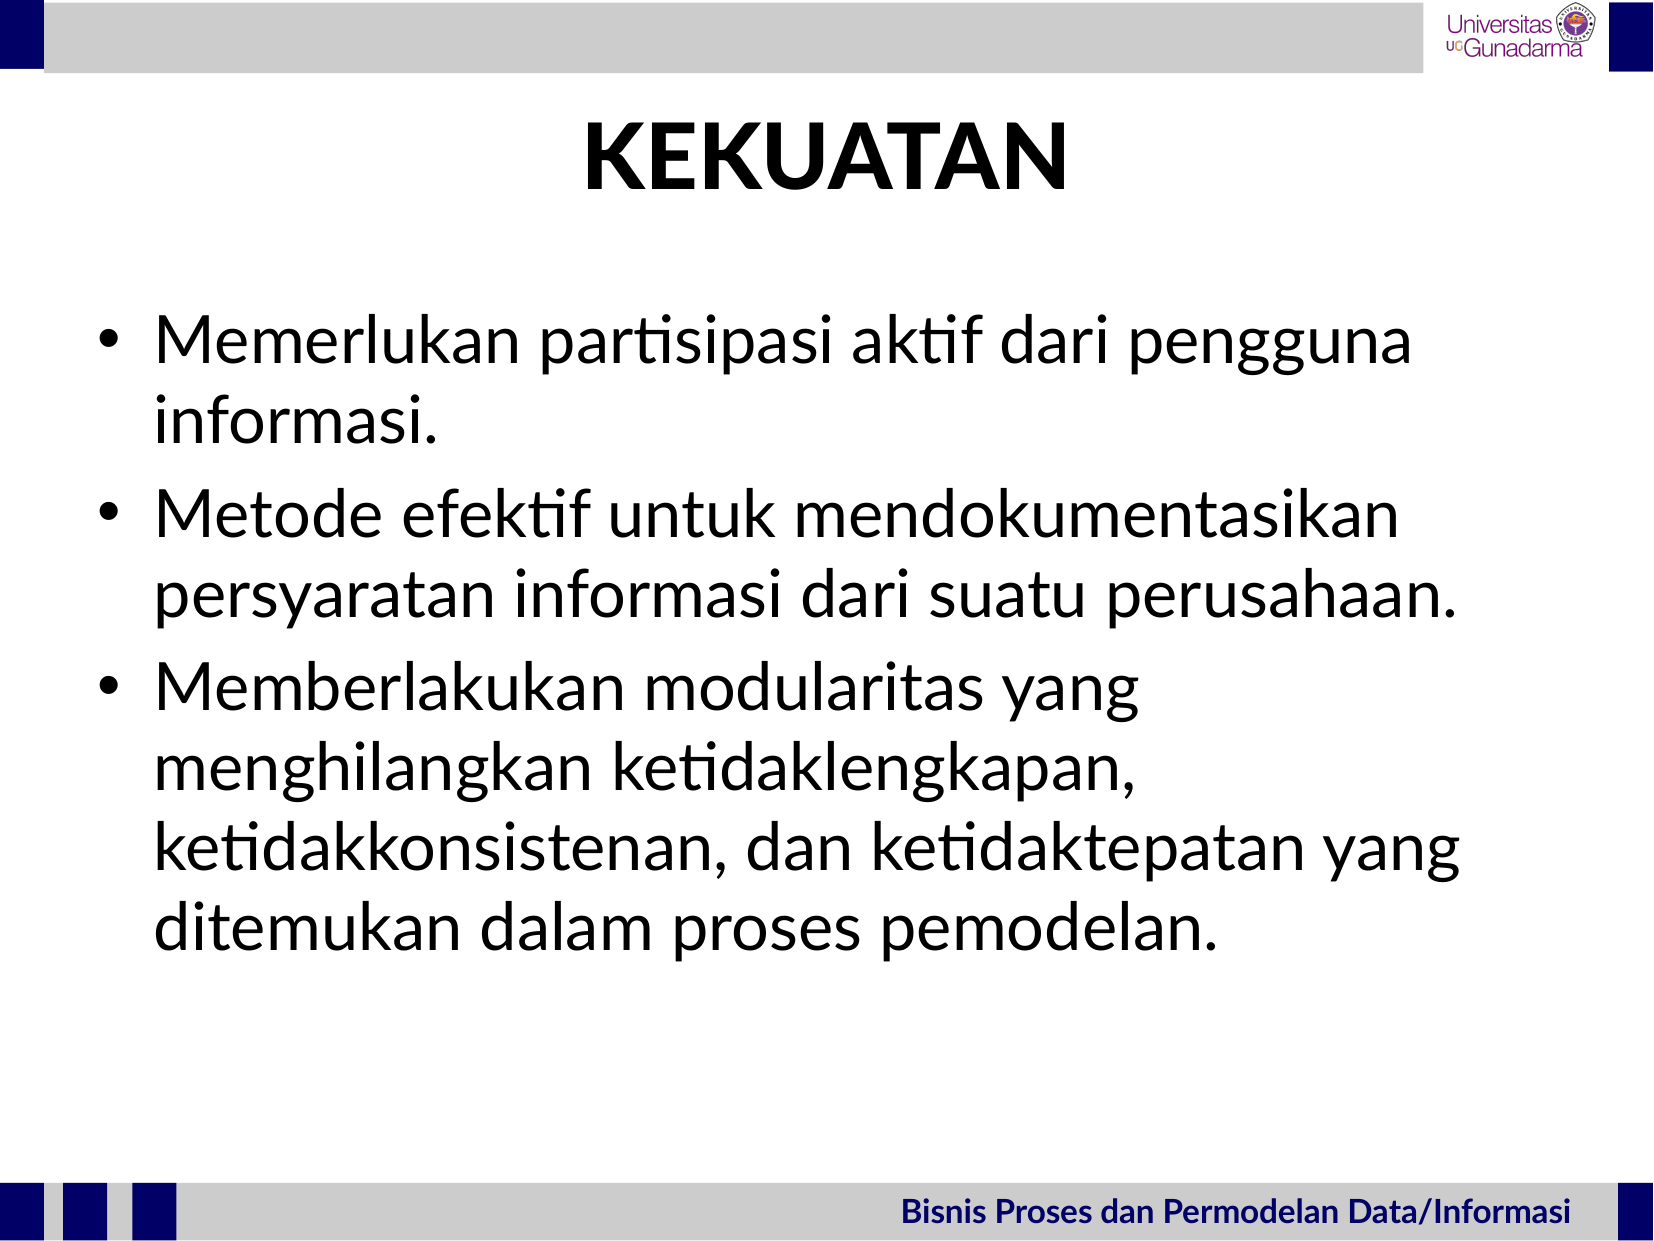

KEKUATAN
Memerlukan partisipasi aktif dari pengguna informasi.
Metode efektif untuk mendokumentasikan persyaratan informasi dari suatu perusahaan.
Memberlakukan modularitas yang menghilangkan ketidaklengkapan, ketidakkonsistenan, dan ketidaktepatan yang ditemukan dalam proses pemodelan.